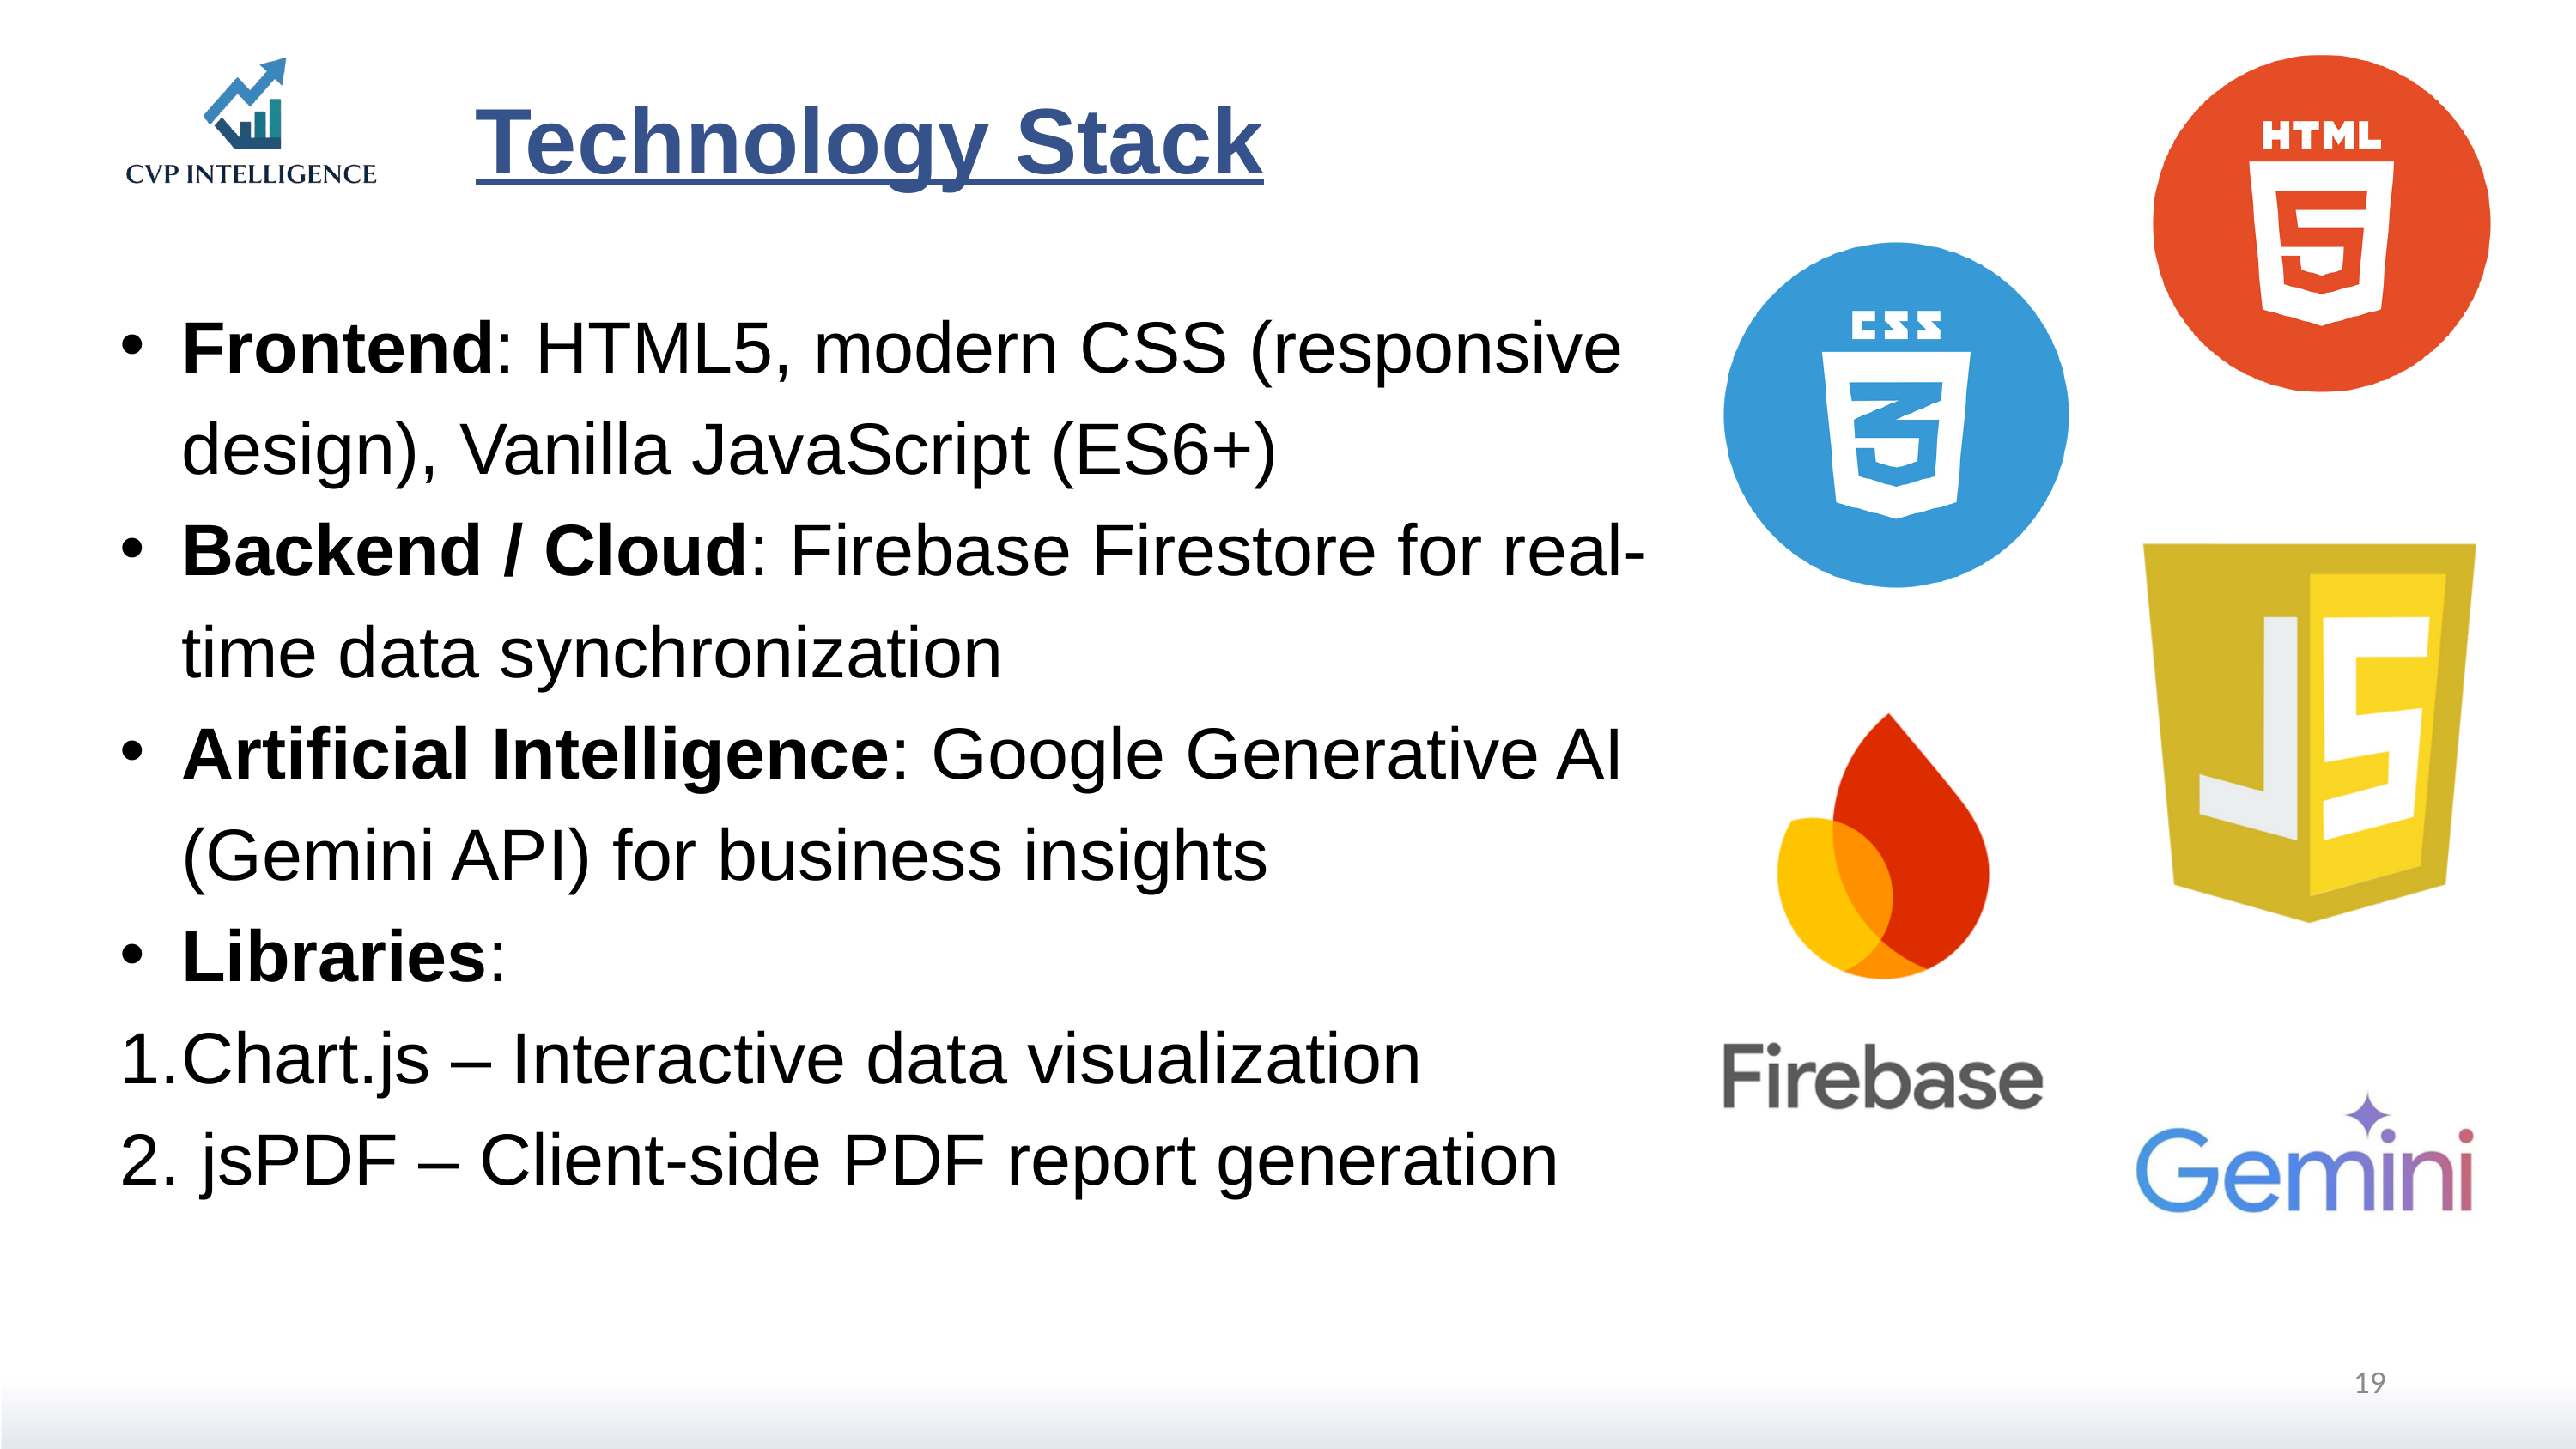

Technology Stack

Frontend: HTML5, modern CSS (responsive design), Vanilla JavaScript (ES6+)
Backend / Cloud: Firebase Firestore for real-time data synchronization
Artificial Intelligence: Google Generative AI (Gemini API) for business insights
Libraries:
Chart.js – Interactive data visualization
 jsPDF – Client-side PDF report generation

19